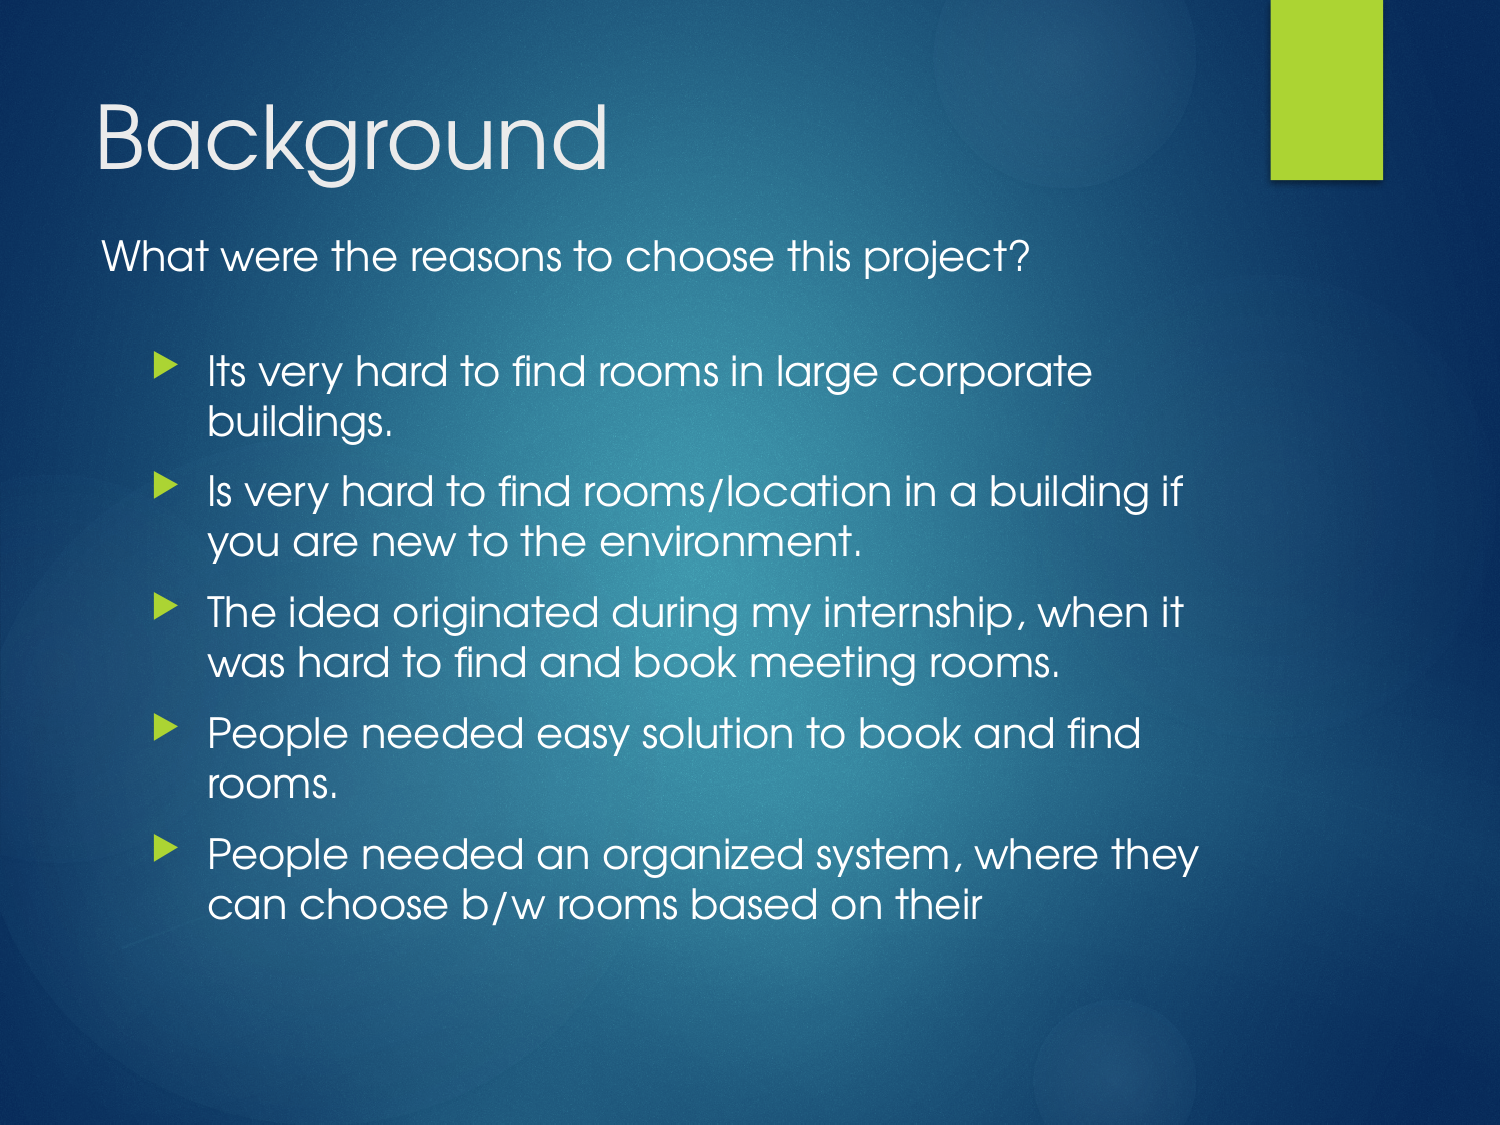

# Background
What were the reasons to choose this project?
Its very hard to find rooms in large corporate buildings.
Is very hard to find rooms/location in a building if you are new to the environment.
The idea originated during my internship, when it was hard to find and book meeting rooms.
People needed easy solution to book and find rooms.
People needed an organized system, where they can choose b/w rooms based on their